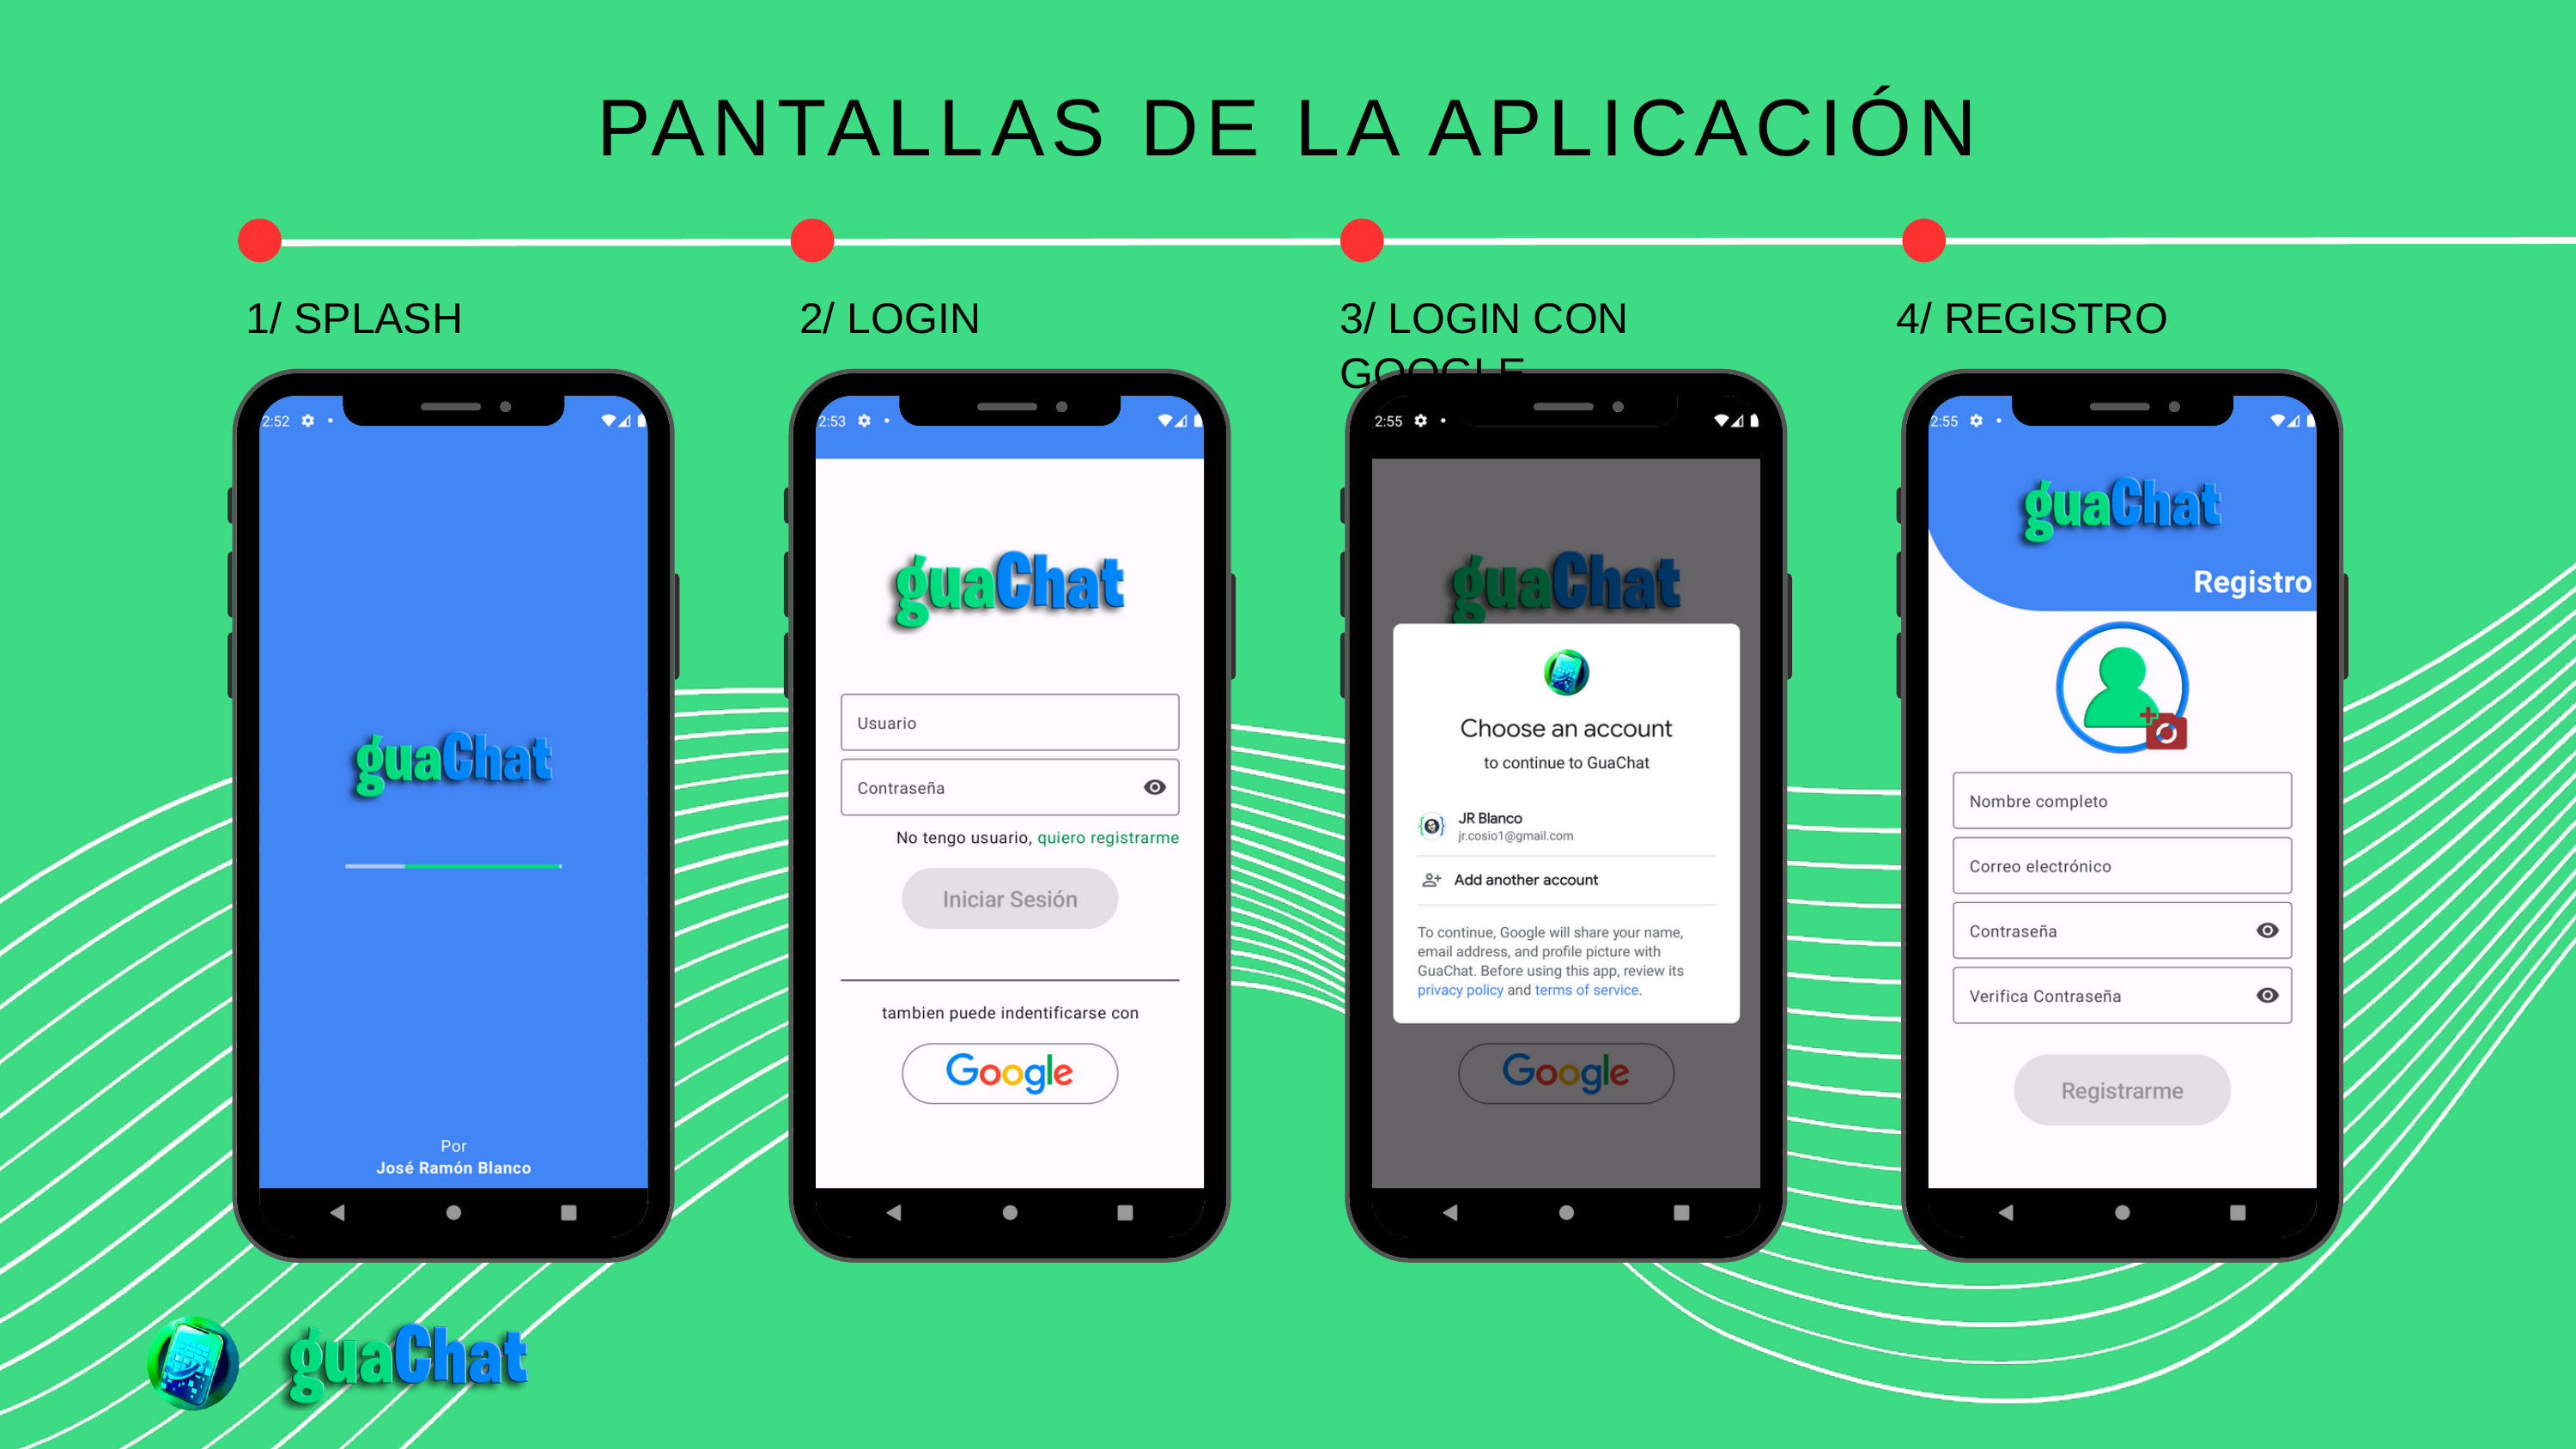

PANTALLAS DE LA APLICACIÓN

1/ SPLASH
2/ LOGIN
3/ LOGIN CON GOOGLE
4/ REGISTRO